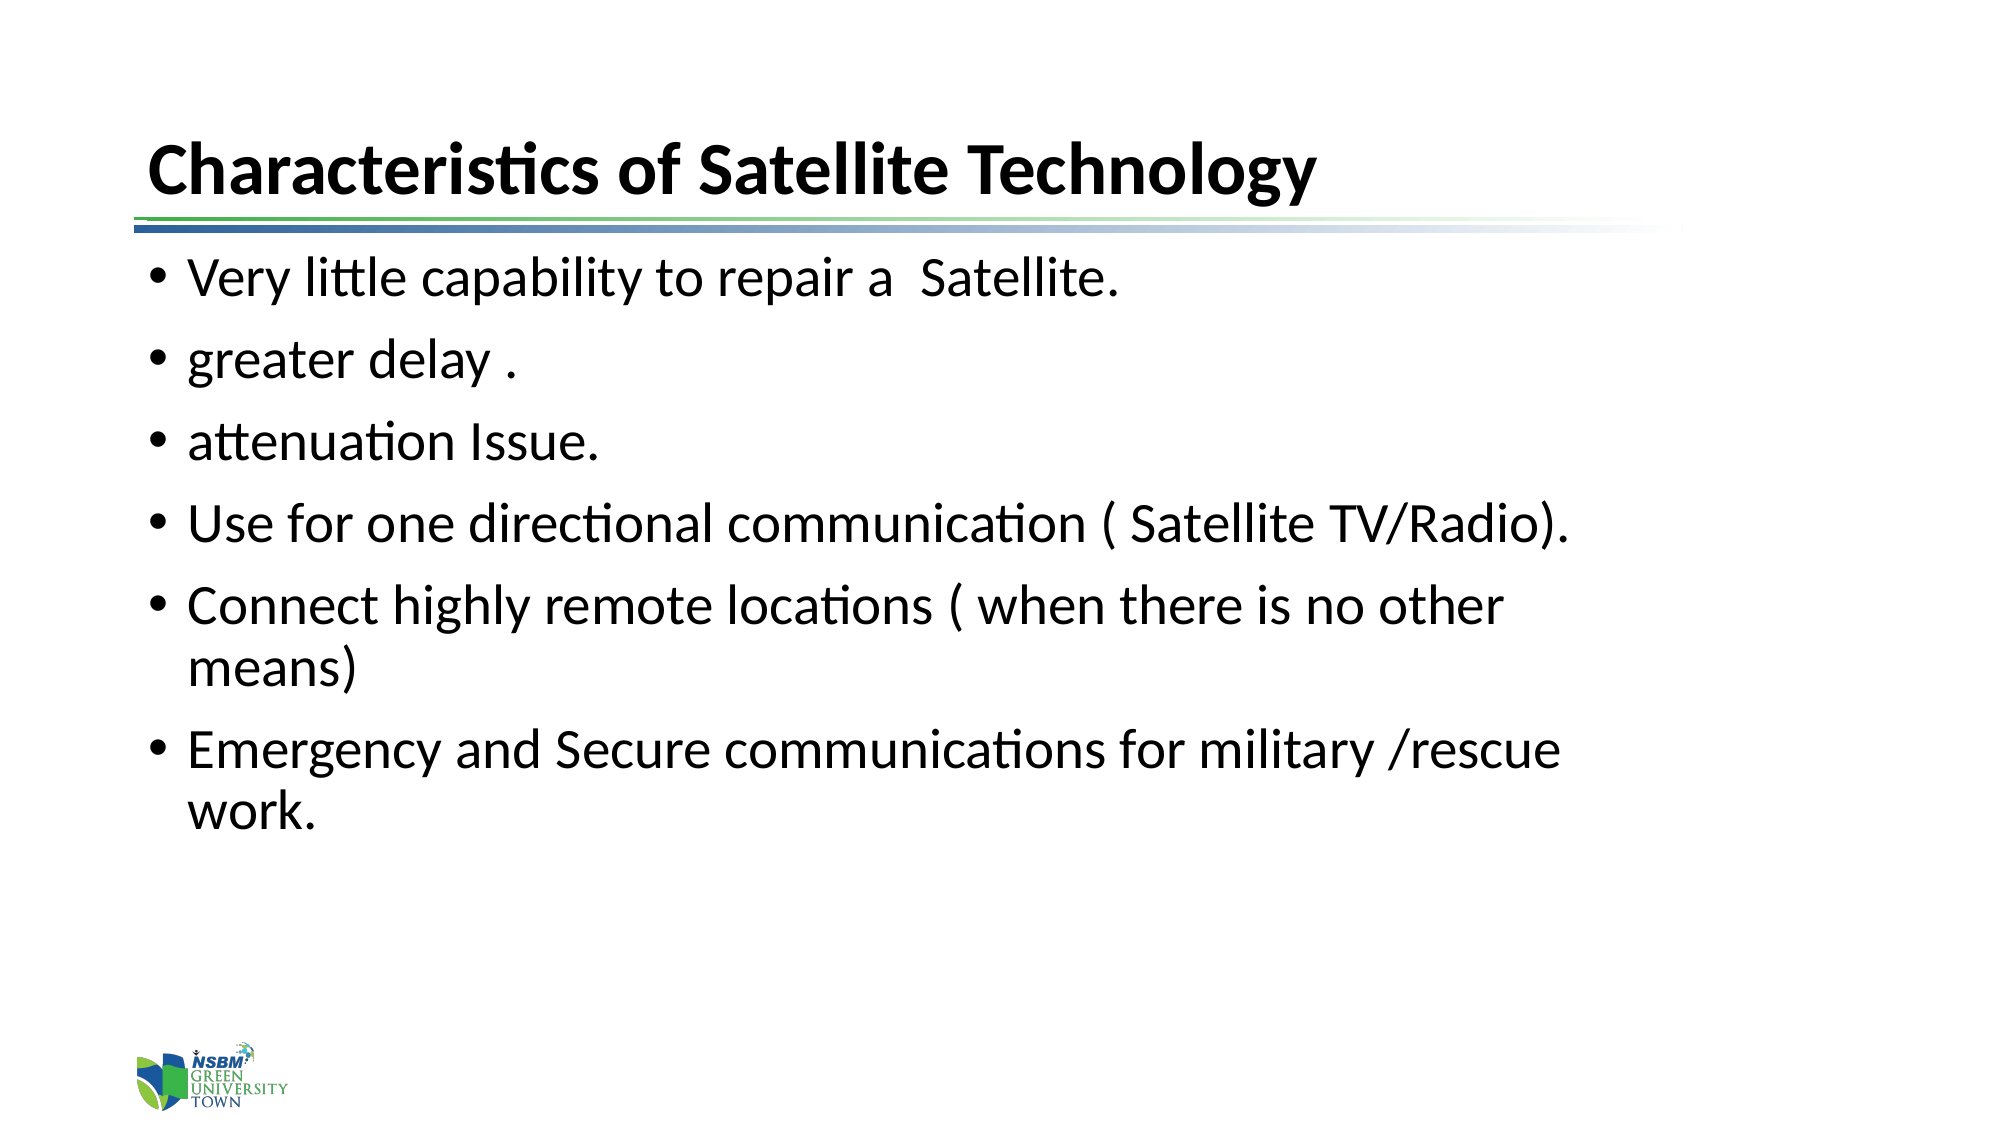

# Characteristics of Satellite Technology
Very little capability to repair a  Satellite.
greater delay .
attenuation Issue.
Use for one directional communication ( Satellite TV/Radio).
Connect highly remote locations ( when there is no other means)
Emergency and Secure communications for military /rescue work.